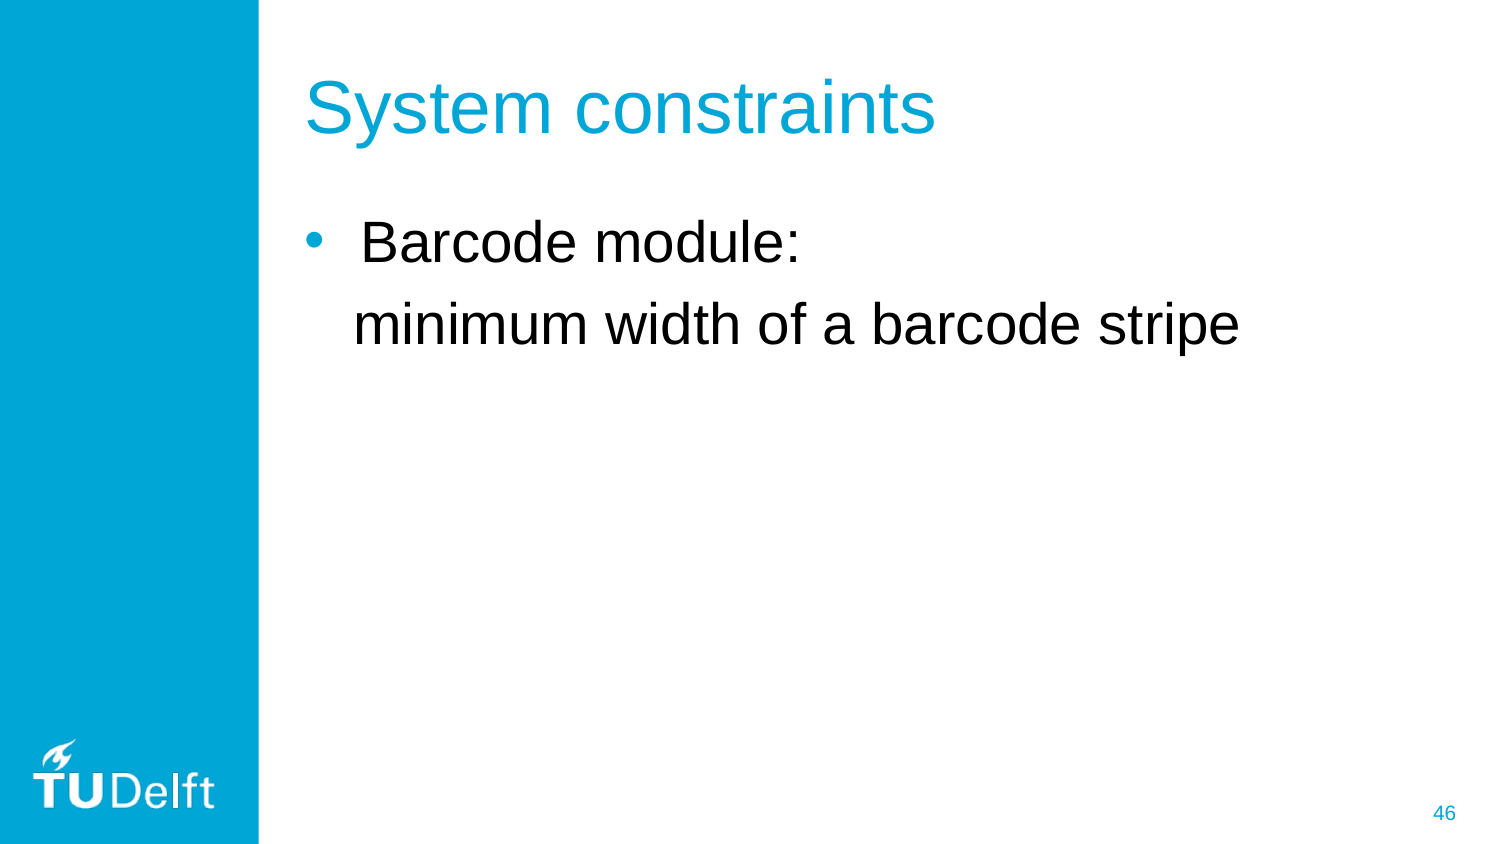

# System constraints
Barcode module:
   minimum width of a barcode stripe